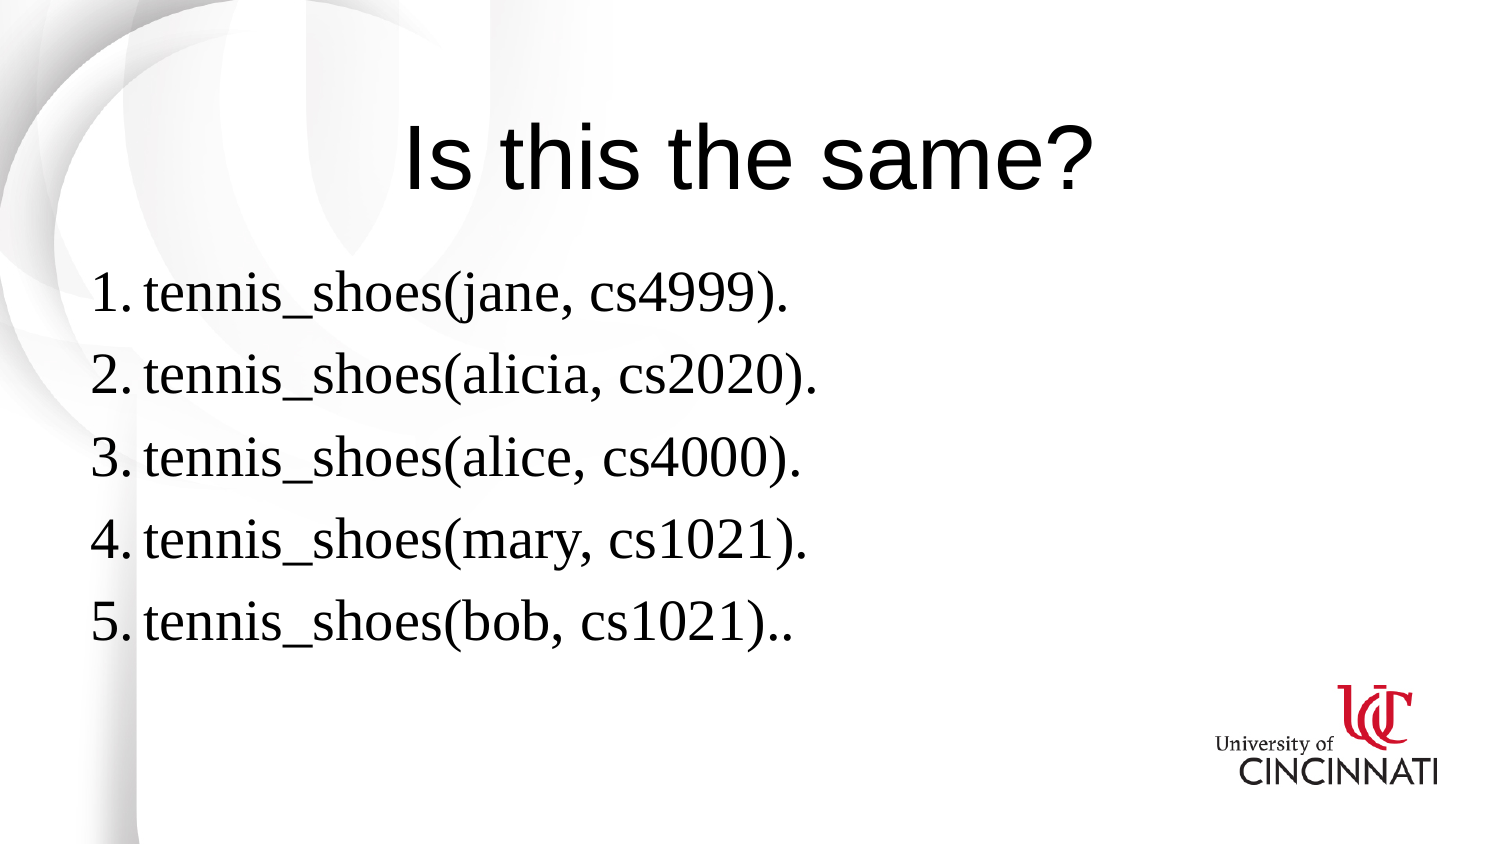

# Is this the same?
tennis_shoes(jane, cs4999).
tennis_shoes(alicia, cs2020).
tennis_shoes(alice, cs4000).
tennis_shoes(mary, cs1021).
tennis_shoes(bob, cs1021)..